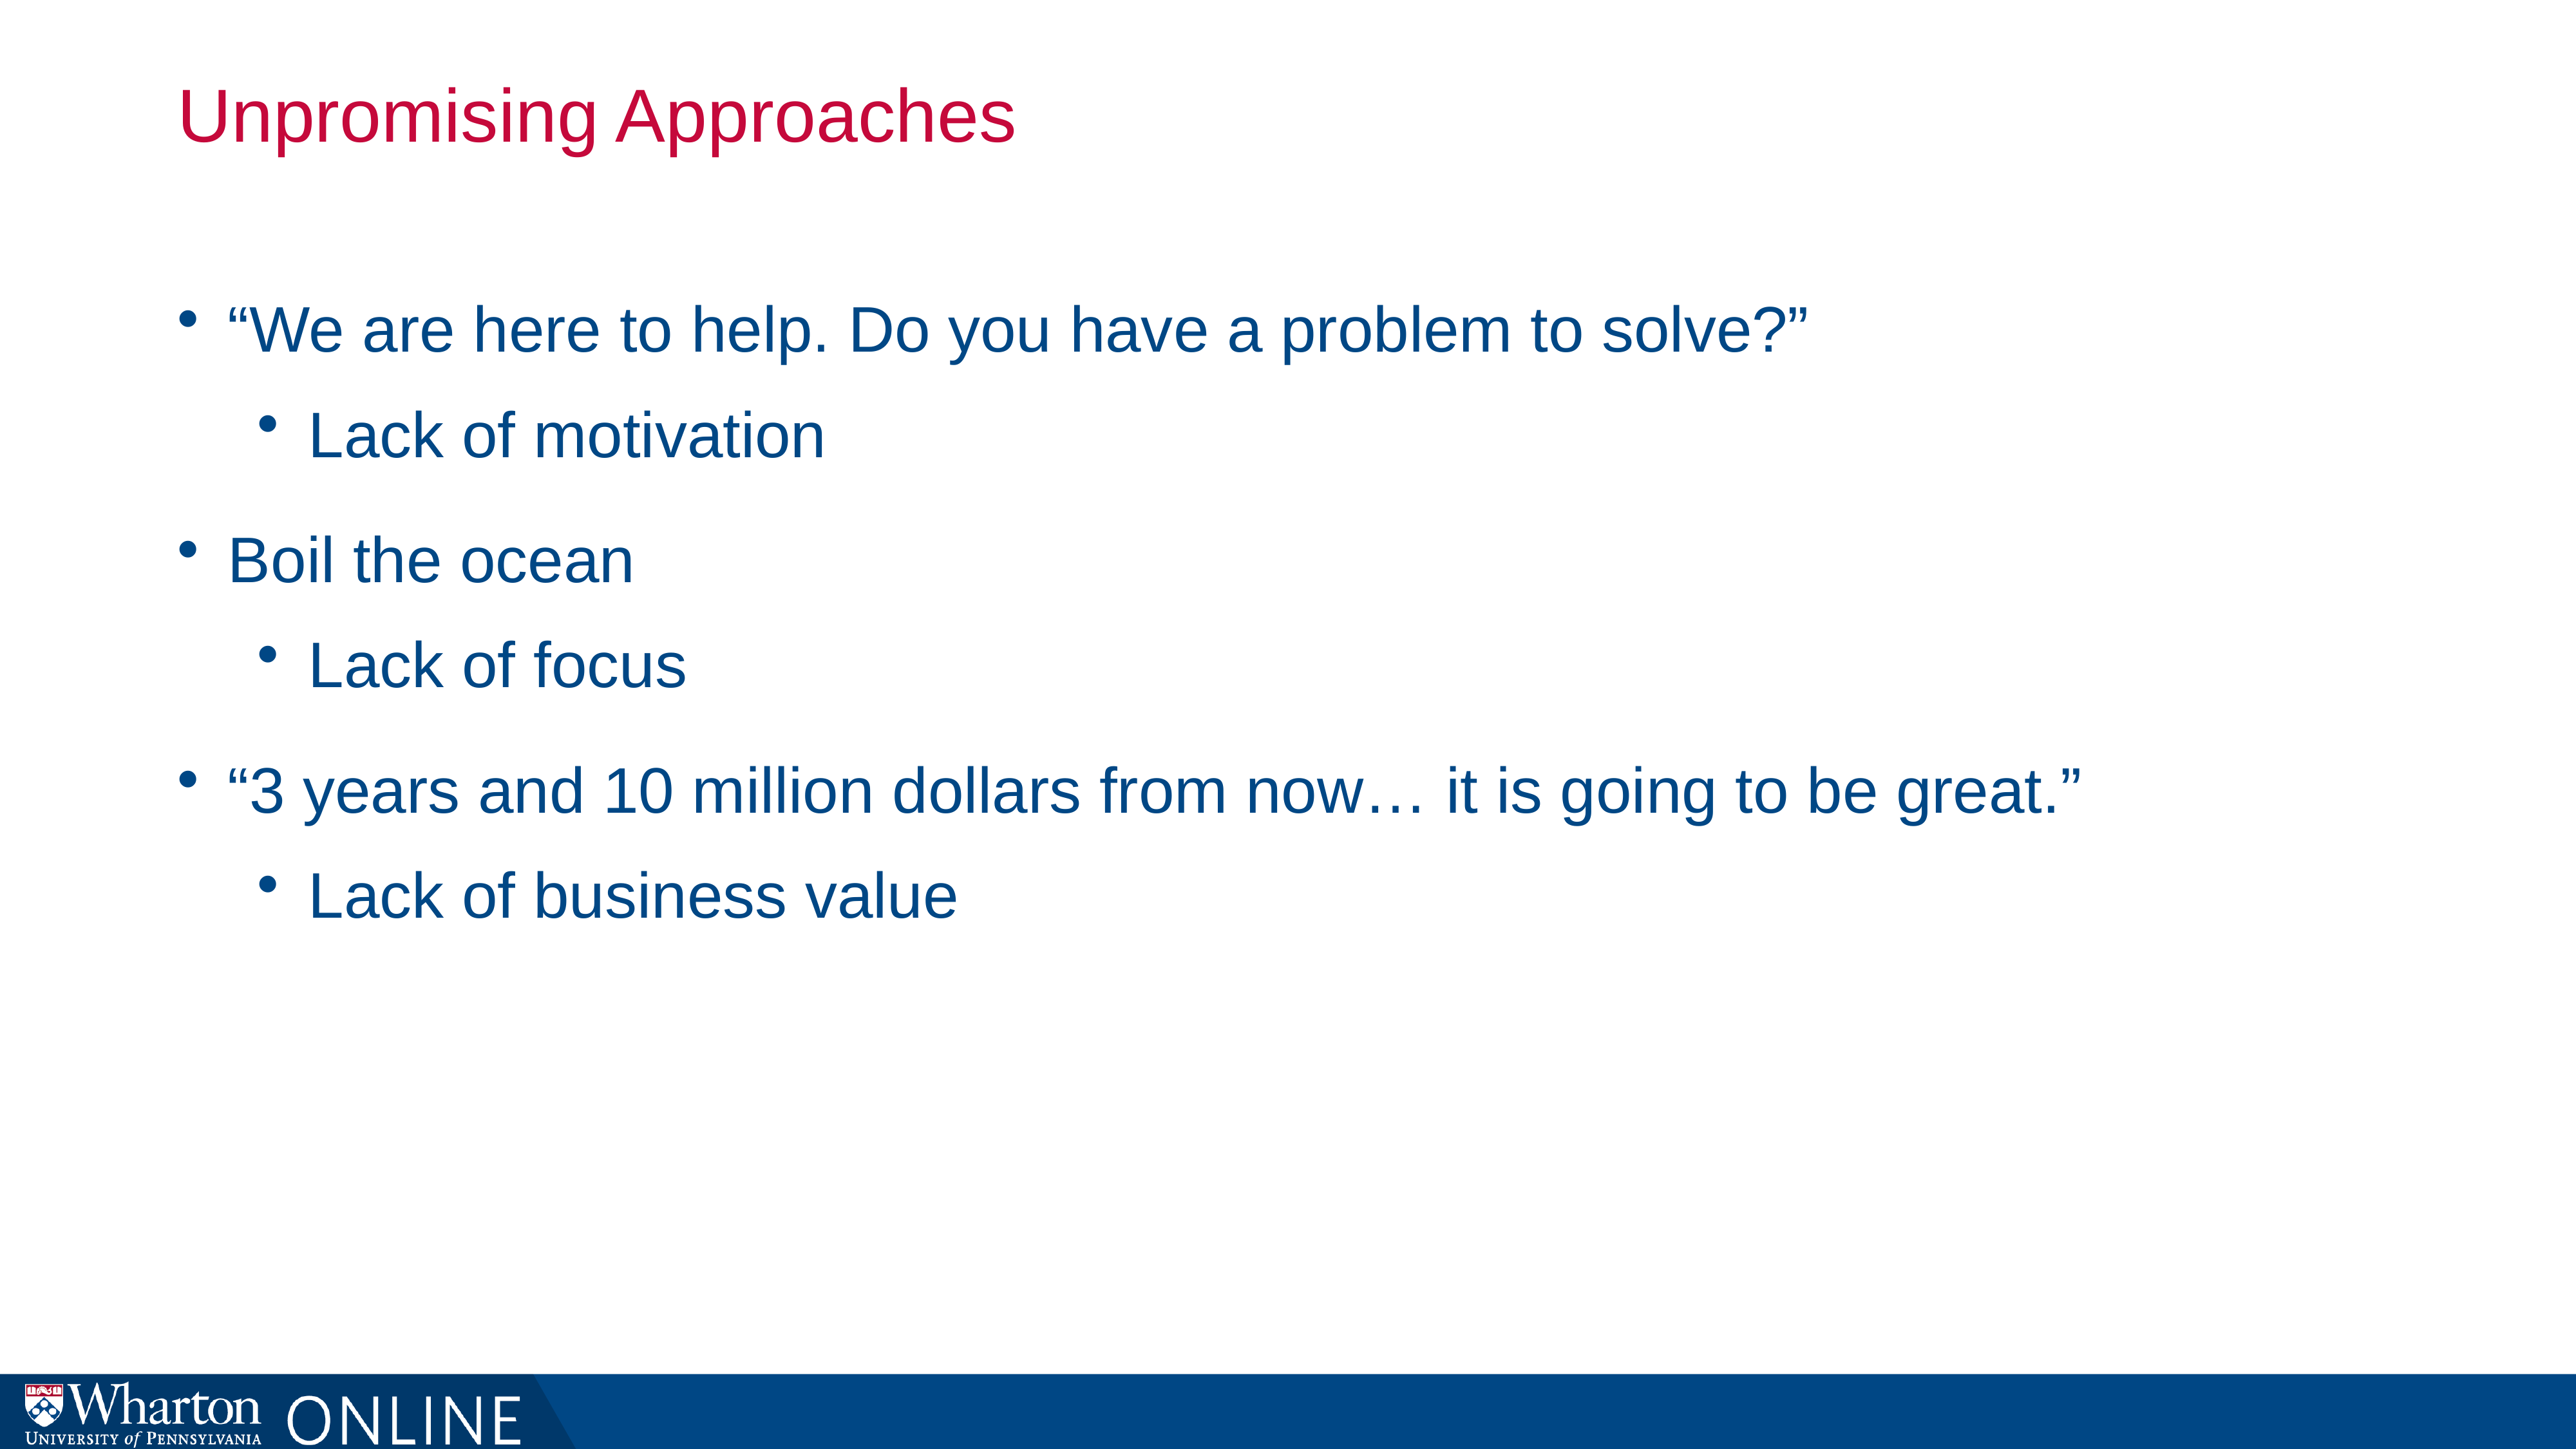

# Unpromising Approaches
“We are here to help. Do you have a problem to solve?”
Lack of motivation
Boil the ocean
Lack of focus
“3 years and 10 million dollars from now… it is going to be great.”
Lack of business value